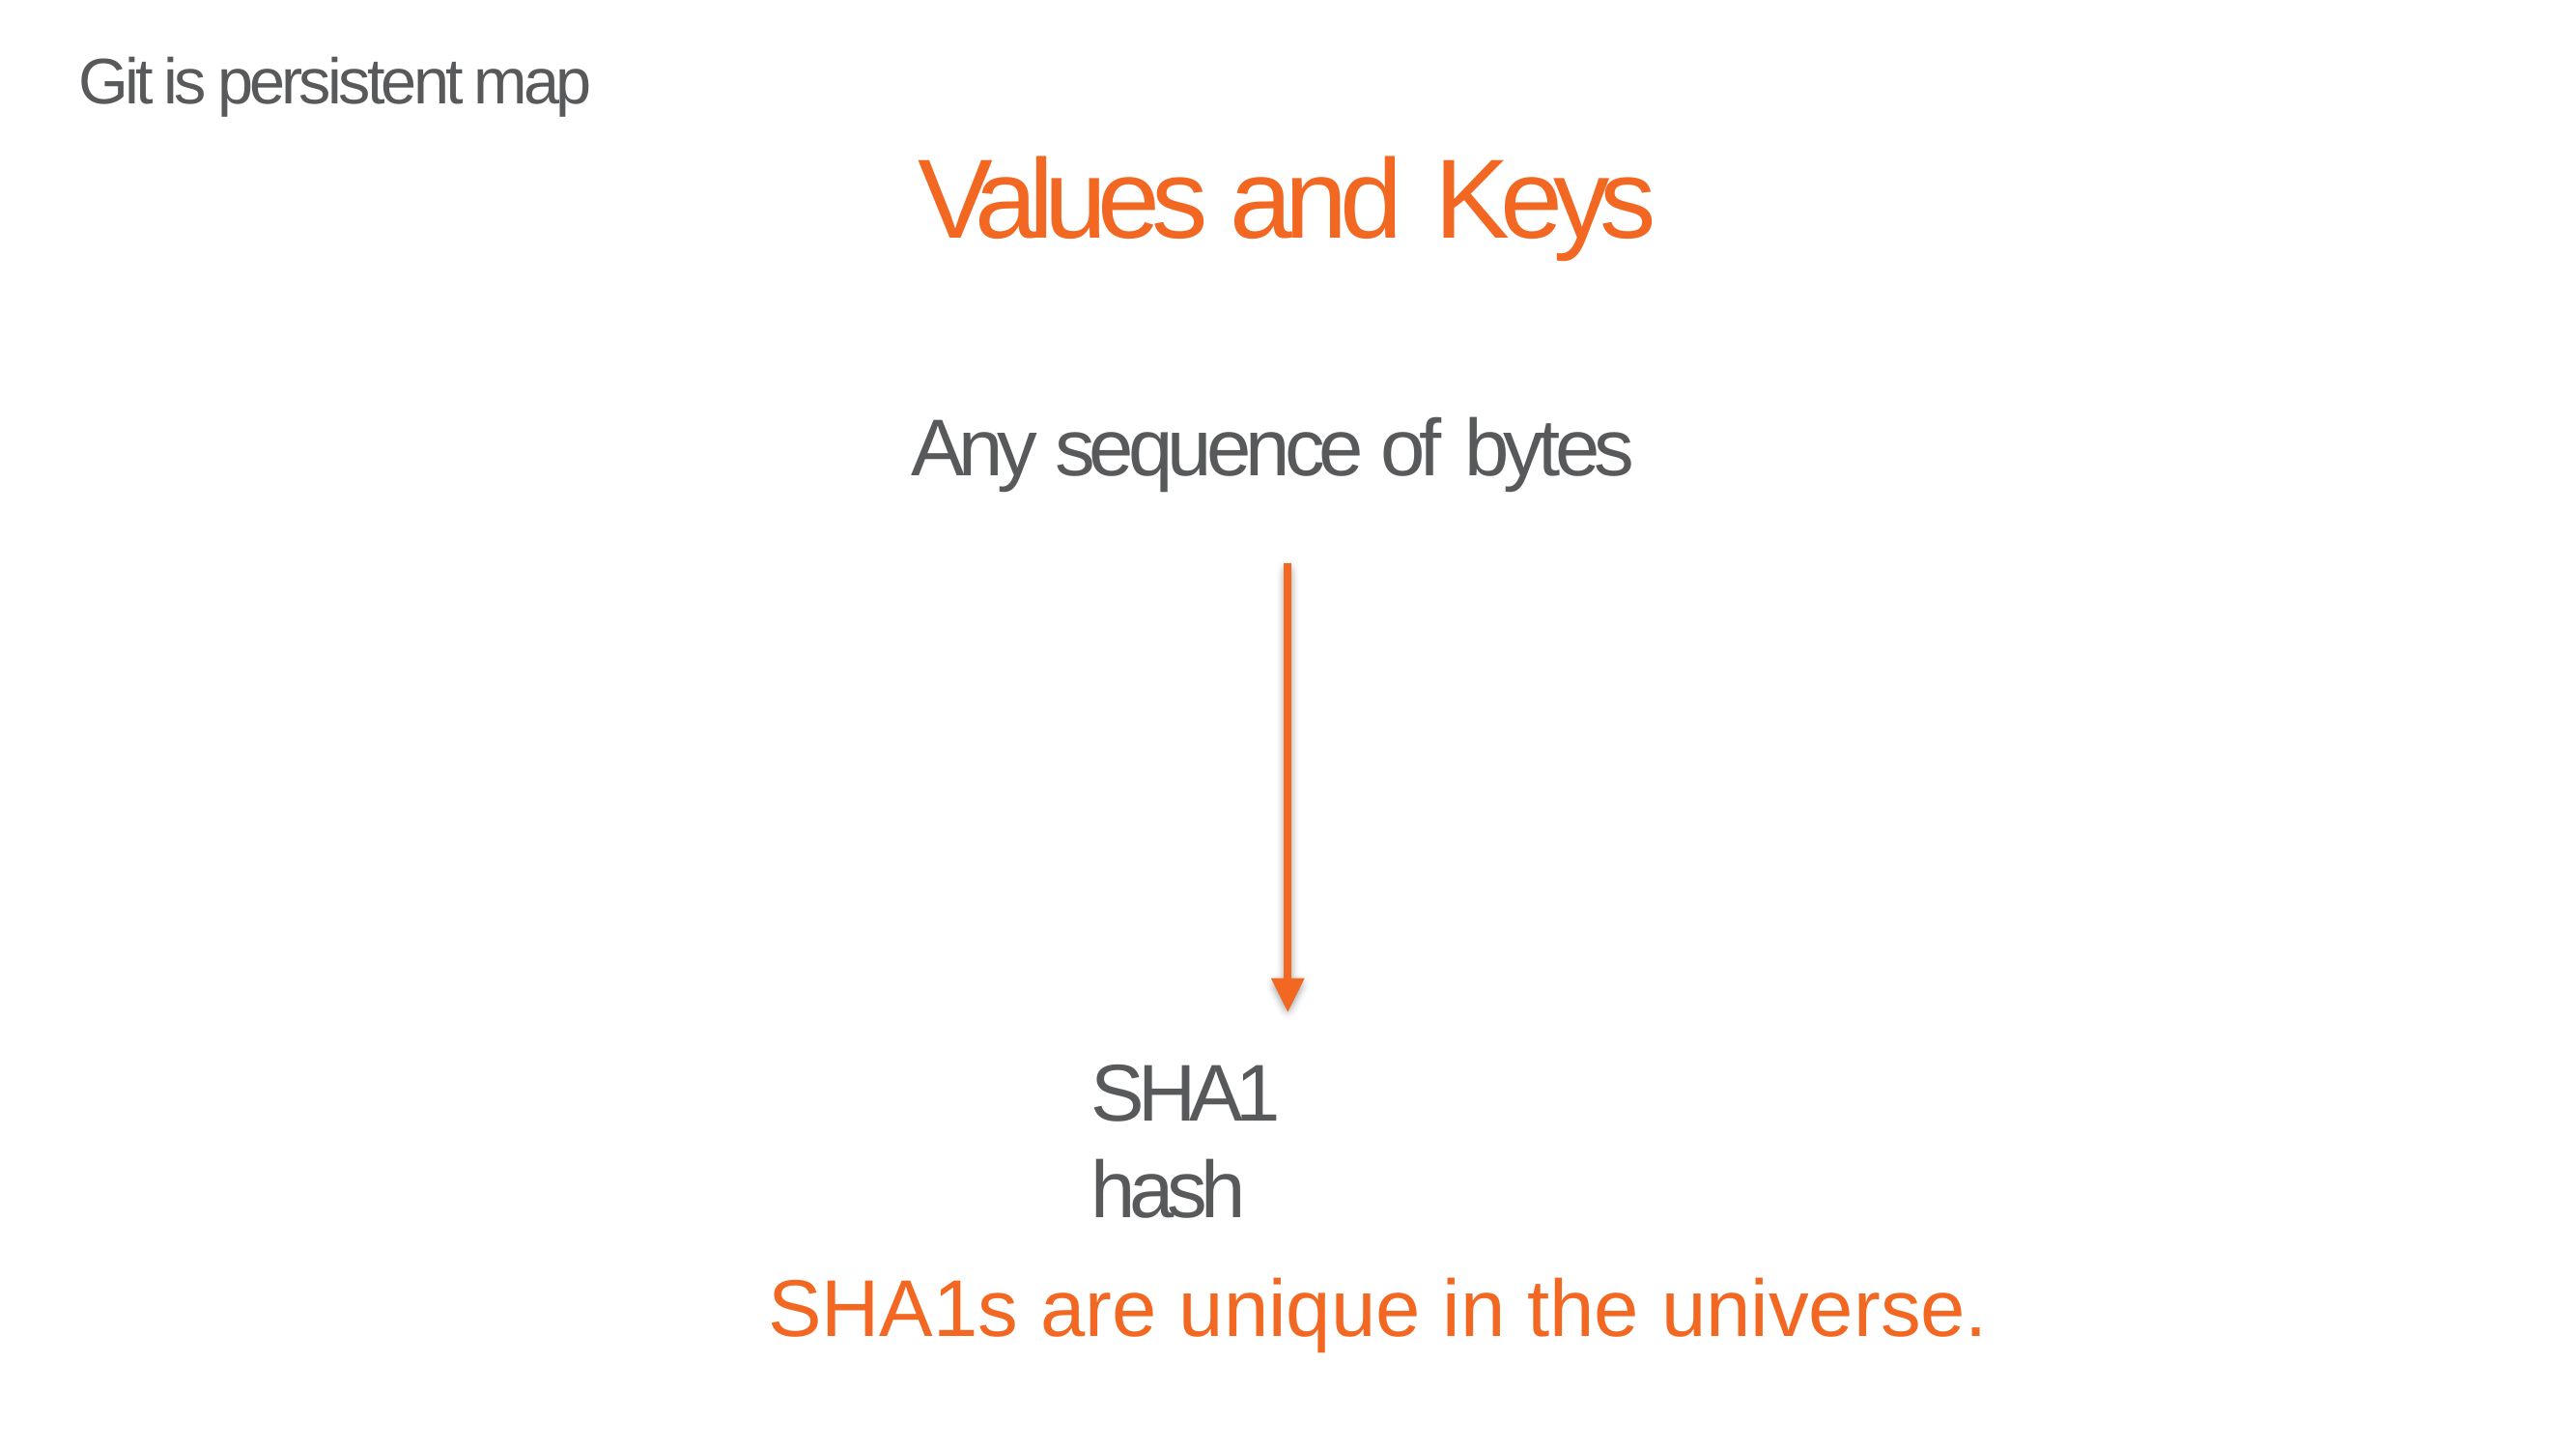

Git is persistent map
# Values and Keys
Any sequence of bytes

SHA1 hash
SHA1s are unique in the universe.